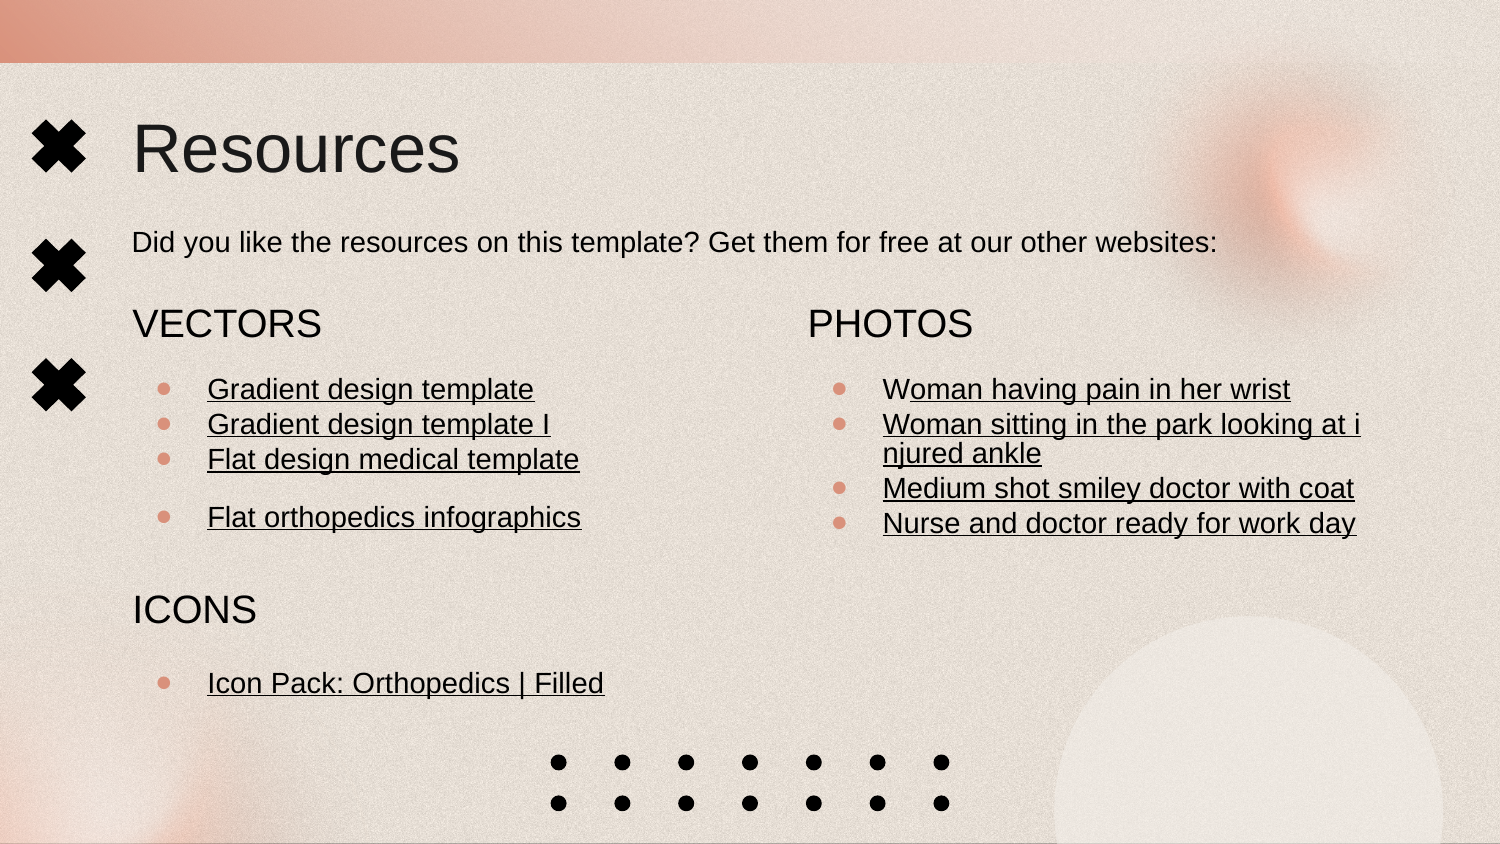

# Resources
Did you like the resources on this template? Get them for free at our other websites:
VECTORS
Gradient design template
Gradient design template I
Flat design medical template
Flat orthopedics infographics

ICONS
Icon Pack: Orthopedics | Filled

PHOTOS
Woman having pain in her wrist
Woman sitting in the park looking at injured ankle
Medium shot smiley doctor with coat
Nurse and doctor ready for work day